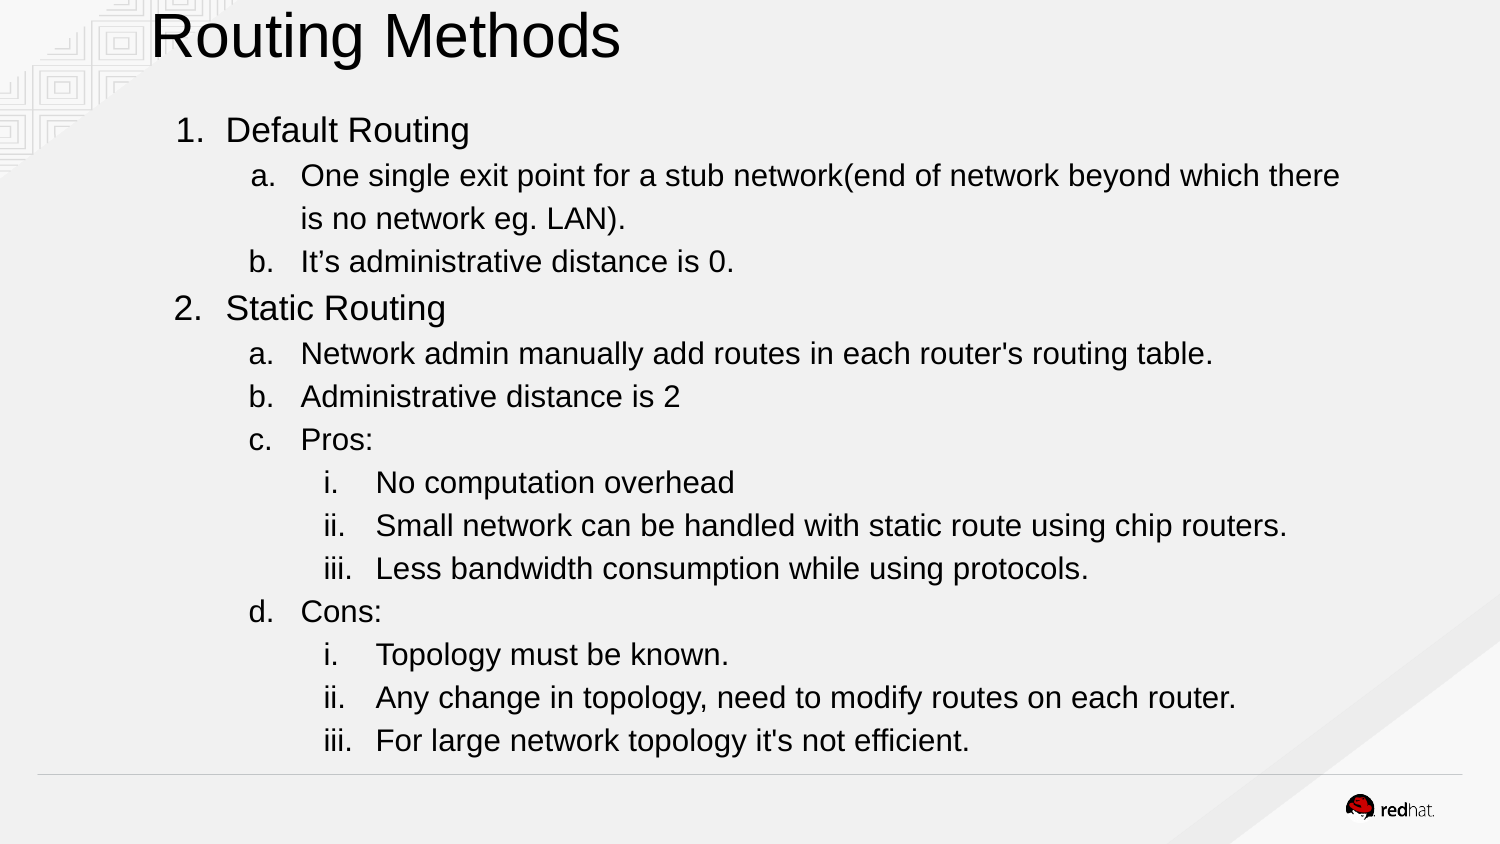

# Routing Methods
Default Routing
One single exit point for a stub network(end of network beyond which there is no network eg. LAN).
It’s administrative distance is 0.
Static Routing
Network admin manually add routes in each router's routing table.
Administrative distance is 2
Pros:
No computation overhead
Small network can be handled with static route using chip routers.
Less bandwidth consumption while using protocols.
Cons:
Topology must be known.
Any change in topology, need to modify routes on each router.
For large network topology it's not efficient.